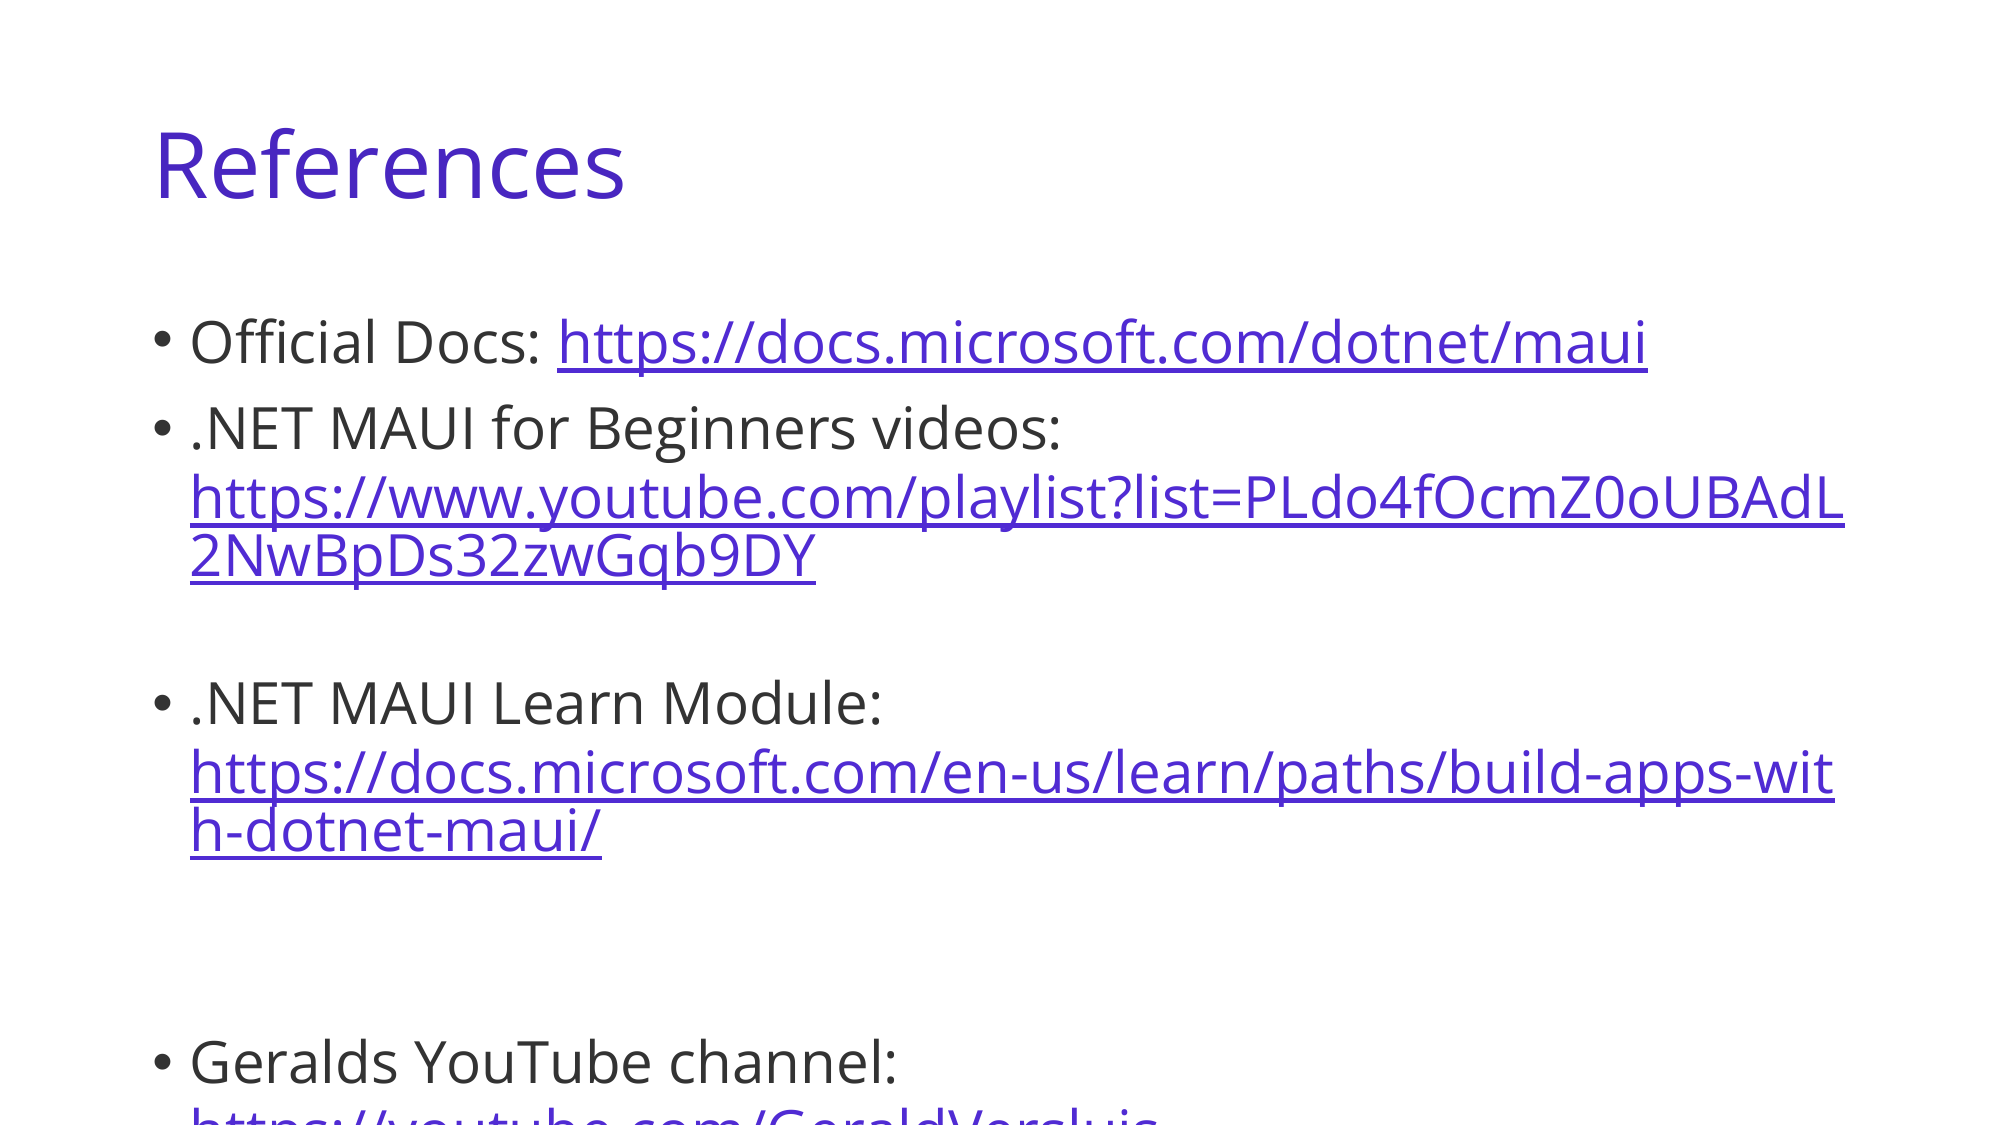

# References
Official Docs: https://docs.microsoft.com/dotnet/maui
.NET MAUI for Beginners videos: https://www.youtube.com/playlist?list=PLdo4fOcmZ0oUBAdL2NwBpDs32zwGqb9DY
.NET MAUI Learn Module: https://docs.microsoft.com/en-us/learn/paths/build-apps-with-dotnet-maui/

Geralds YouTube channel: https://youtube.com/GeraldVersluis